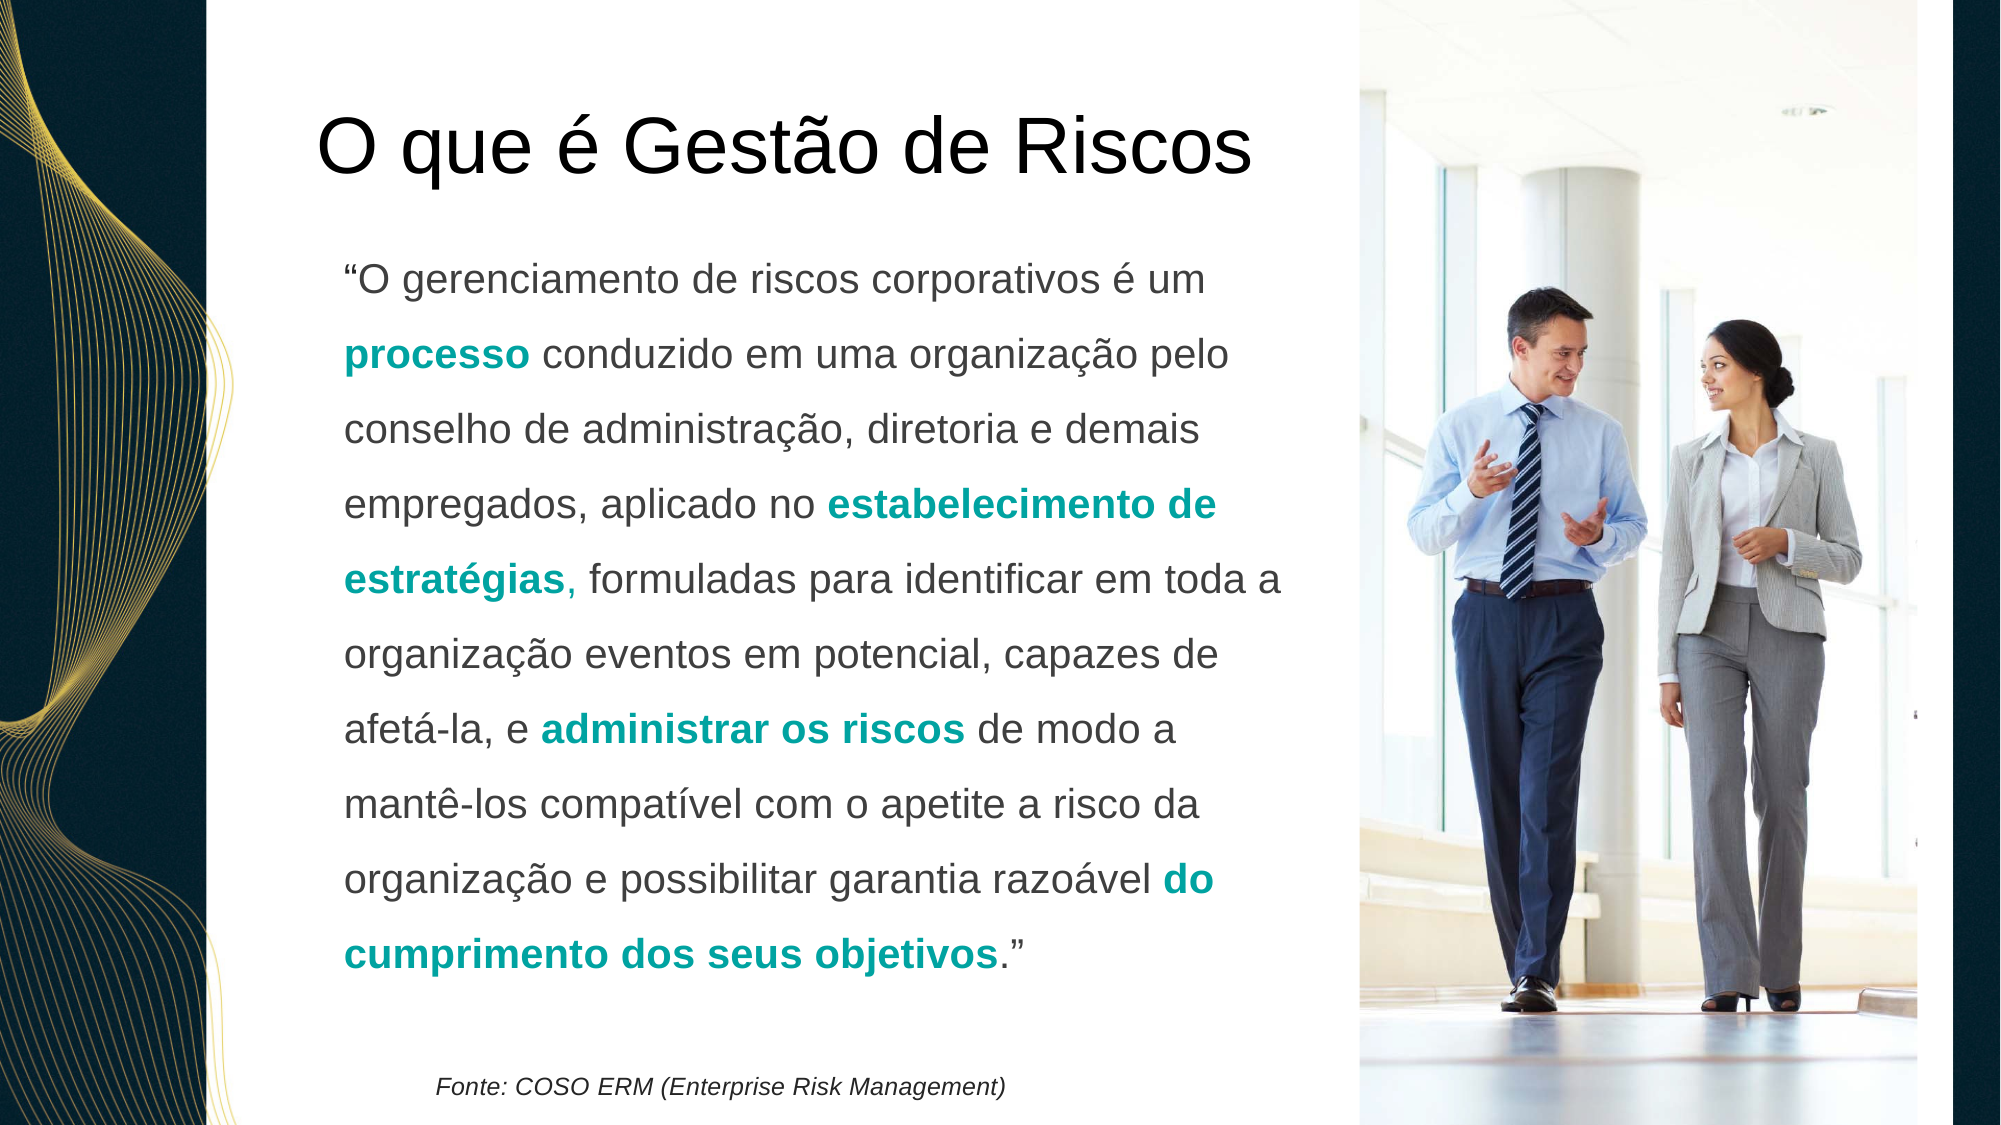

O que é Gestão de Riscos
“O gerenciamento de riscos corporativos é um processo conduzido em uma organização pelo conselho de administração, diretoria e demais empregados, aplicado no estabelecimento de estratégias, formuladas para identificar em toda a organização eventos em potencial, capazes de afetá-la, e administrar os riscos de modo a mantê-los compatível com o apetite a risco da organização e possibilitar garantia razoável do cumprimento dos seus objetivos.”
Fonte: COSO ERM (Enterprise Risk Management)